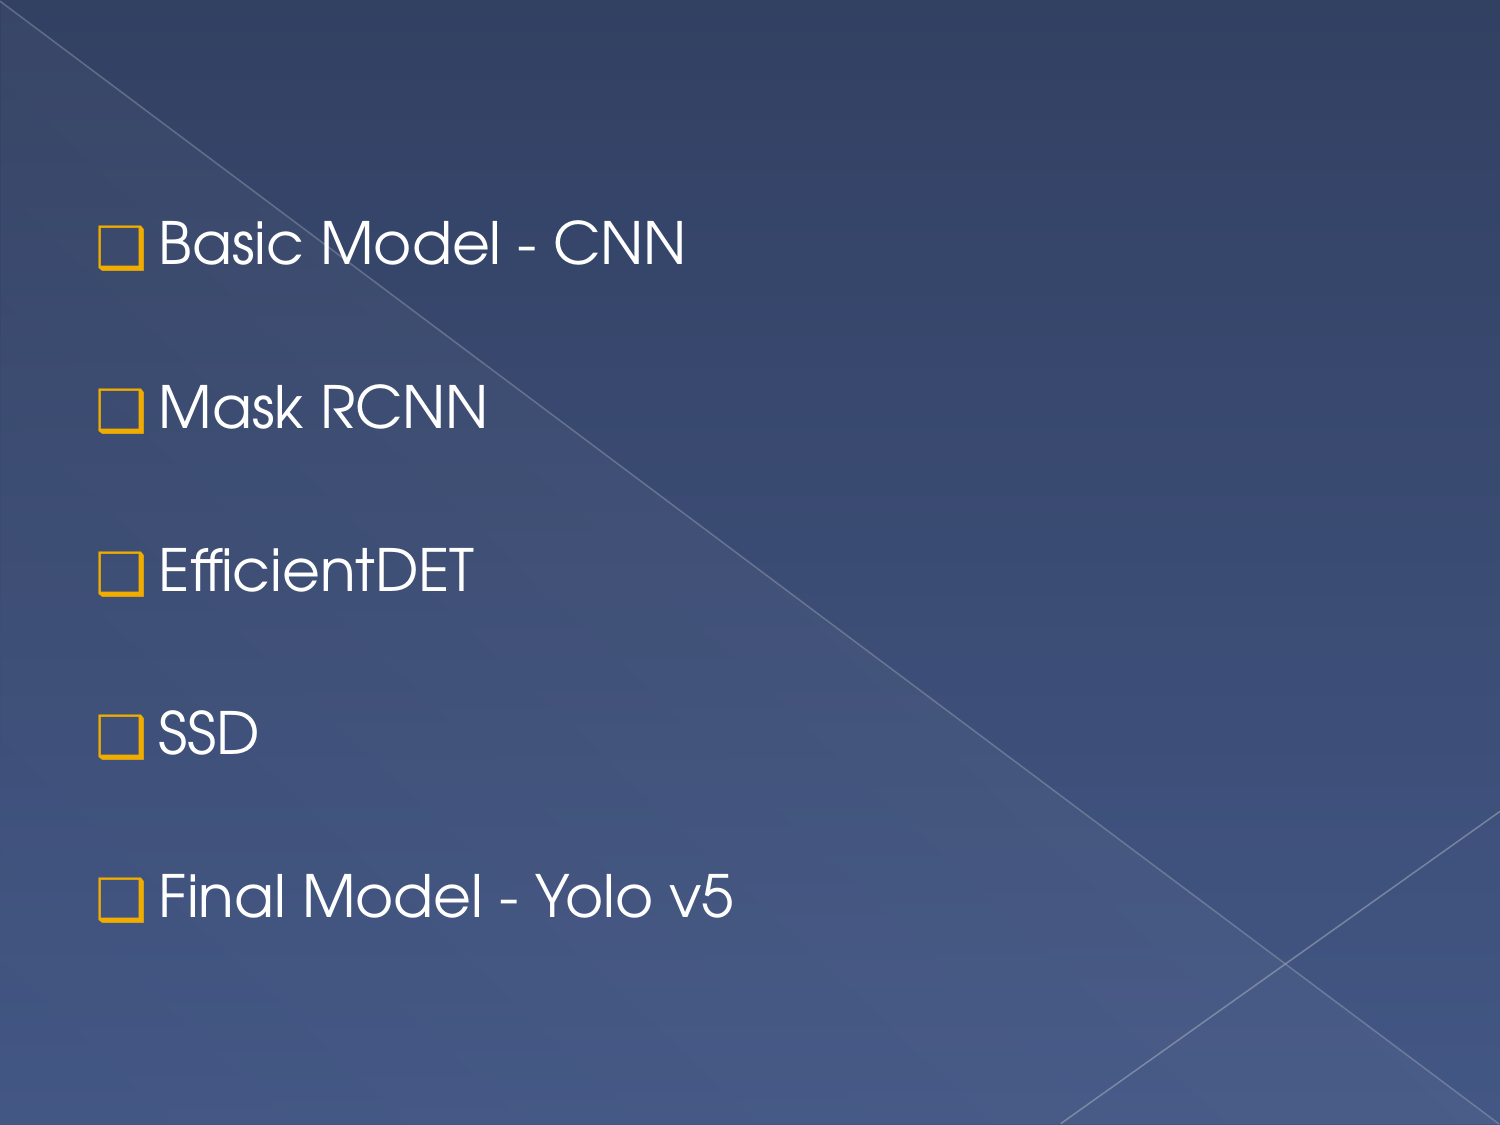

Basic Model - CNN

Mask RCNN

EfficientDET

SSD

Final Model - Yolo v5